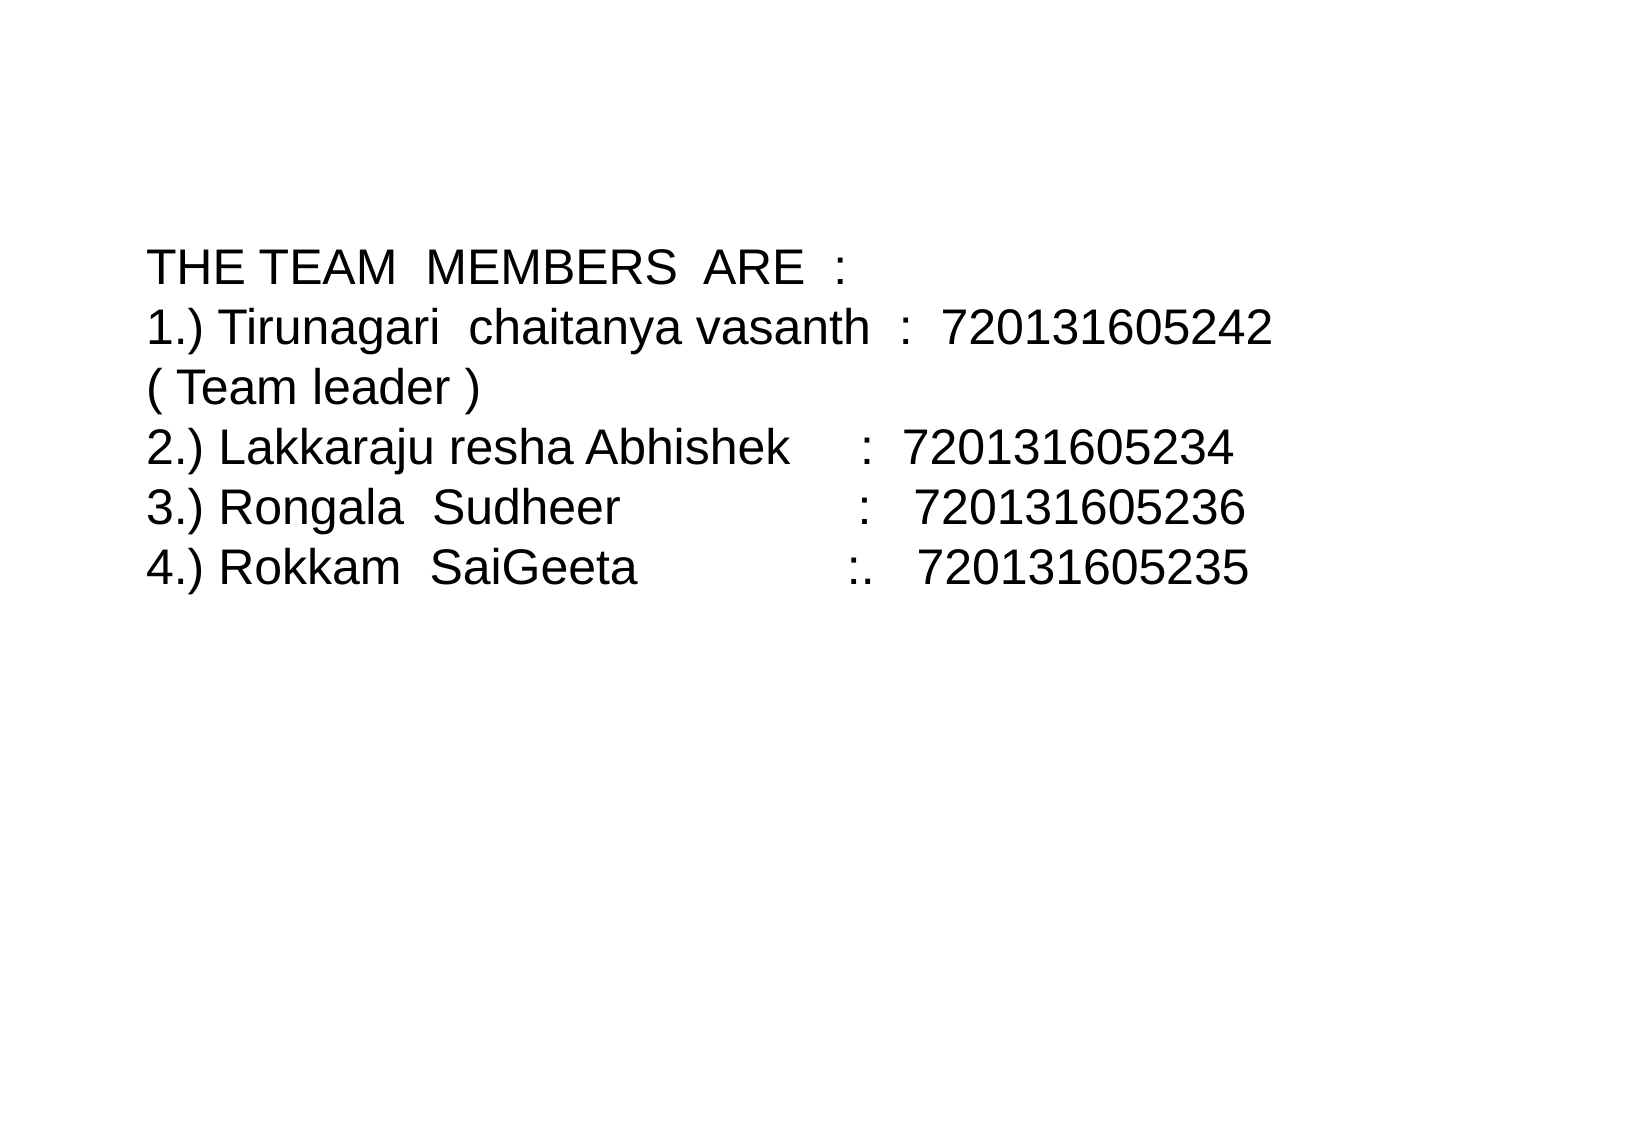

THE TEAM  MEMBERS  ARE  :
1.) Tirunagari  chaitanya vasanth  :  720131605242  ( Team leader )
2.) Lakkaraju resha Abhishek     :  720131605234
3.) Rongala  Sudheer                 :   720131605236
4.) Rokkam  SaiGeeta               :.   720131605235

TEAM  MEMBERS  are   :
1.). Tirunagari  chaitAnya vasanth   :   720131605242  ( Team leader)
2.)  Lakkaraju resha Abhishek    :
3.) Rongala  sudheer  :  720131605236
4.) RokkamSaiGeeta  :   720131605235
RokkamSaiGeeta,
Regd num- 720131605235